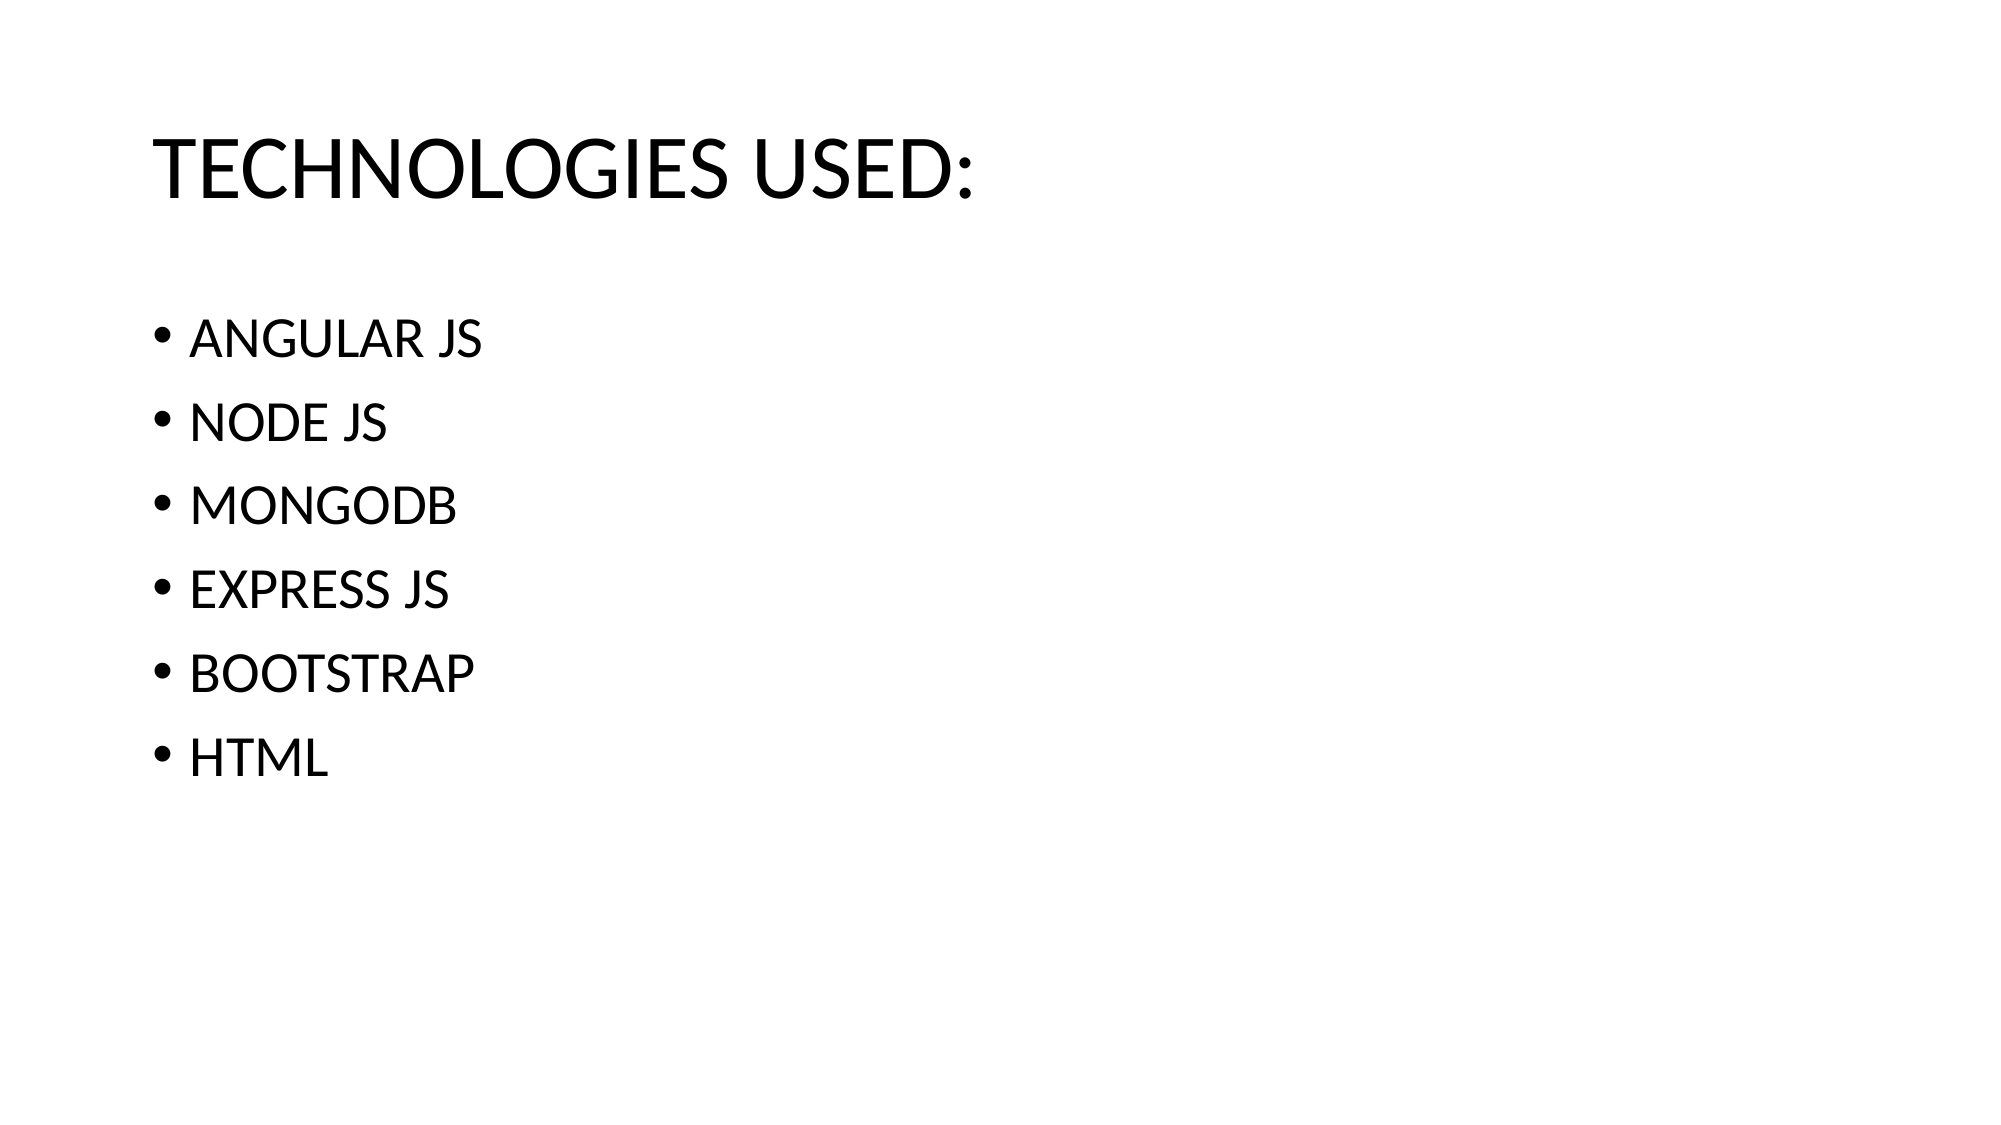

# TECHNOLOGIES USED:
ANGULAR JS
NODE JS
MONGODB
EXPRESS JS
BOOTSTRAP
HTML